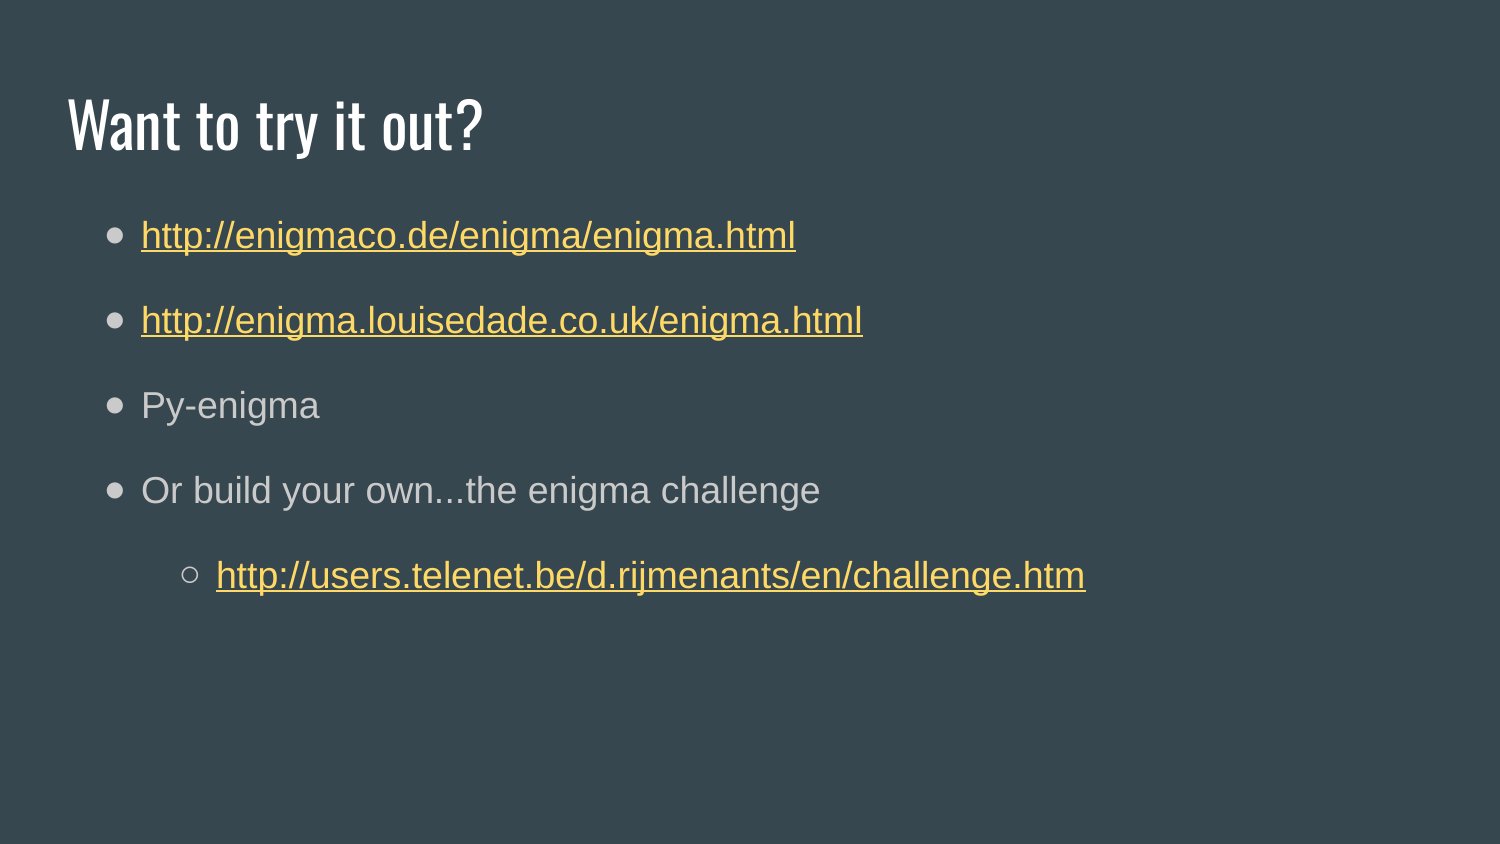

# Want to try it out?
http://enigmaco.de/enigma/enigma.html
http://enigma.louisedade.co.uk/enigma.html
Py-enigma
Or build your own...the enigma challenge
http://users.telenet.be/d.rijmenants/en/challenge.htm